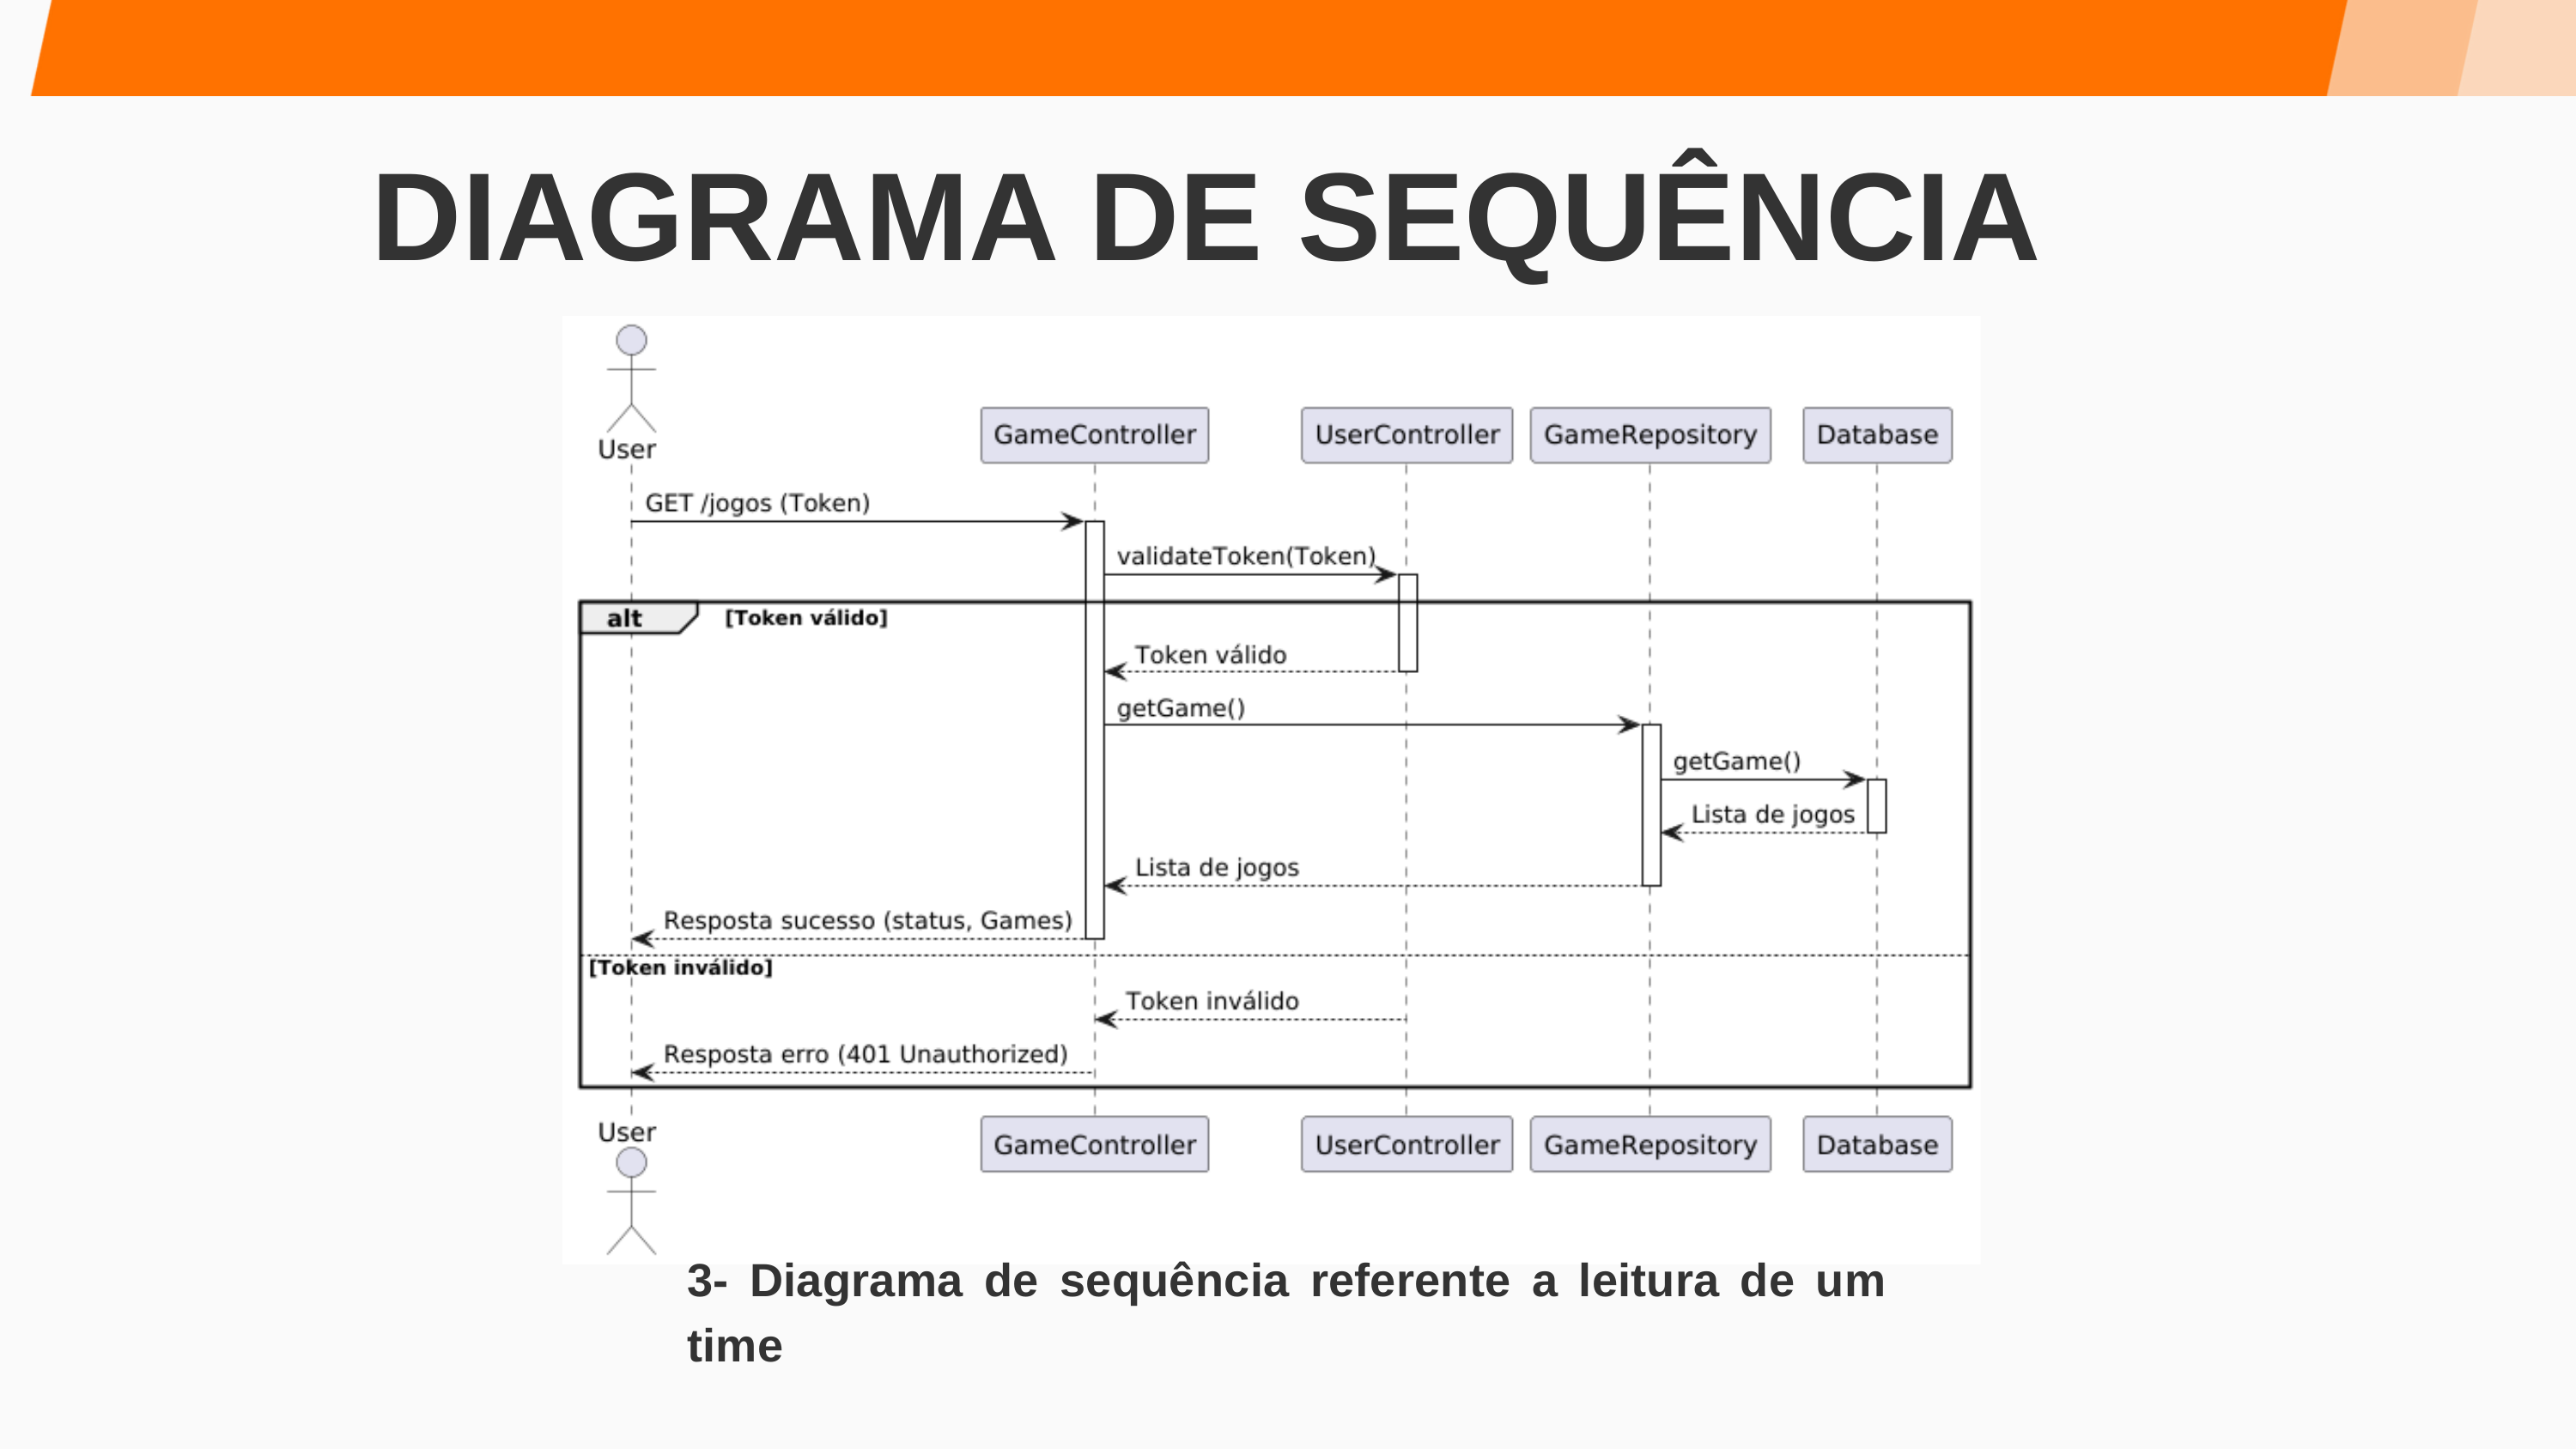

DIAGRAMA DE SEQUÊNCIA

3- Diagrama de sequência referente a leitura de um time